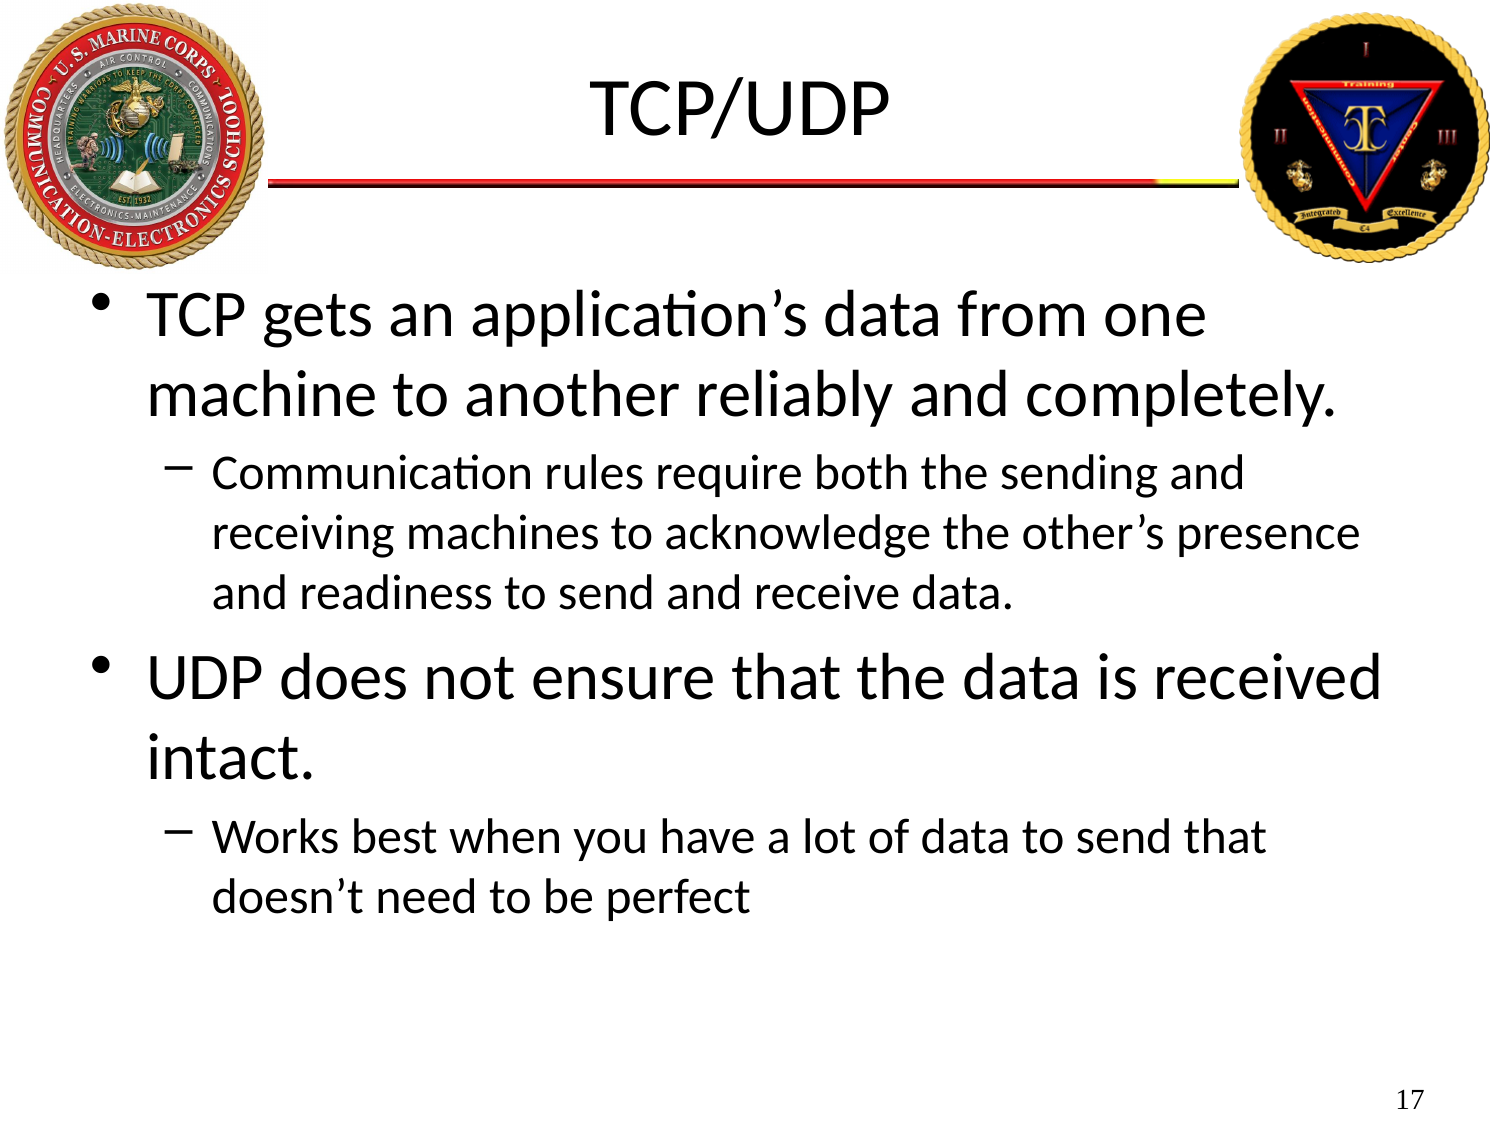

# TCP/UDP
TCP gets an application’s data from one machine to another reliably and completely.
Communication rules require both the sending and receiving machines to acknowledge the other’s presence and readiness to send and receive data.
UDP does not ensure that the data is received intact.
Works best when you have a lot of data to send that doesn’t need to be perfect